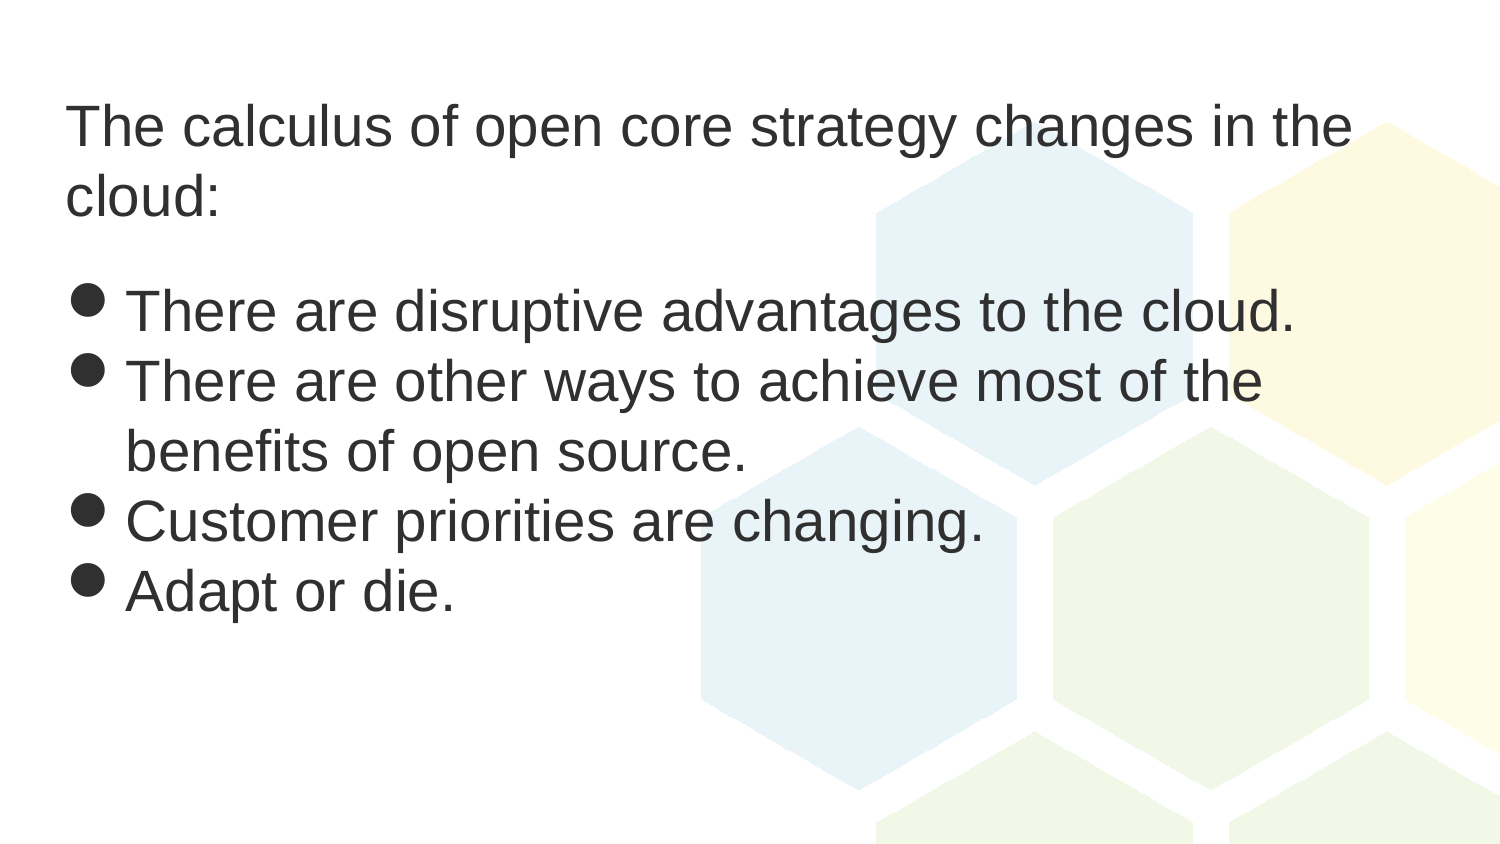

The calculus of open core strategy changes in the cloud:

There are disruptive advantages to the cloud.
There are other ways to achieve most of the benefits of open source.
Customer priorities are changing.
Adapt or die.